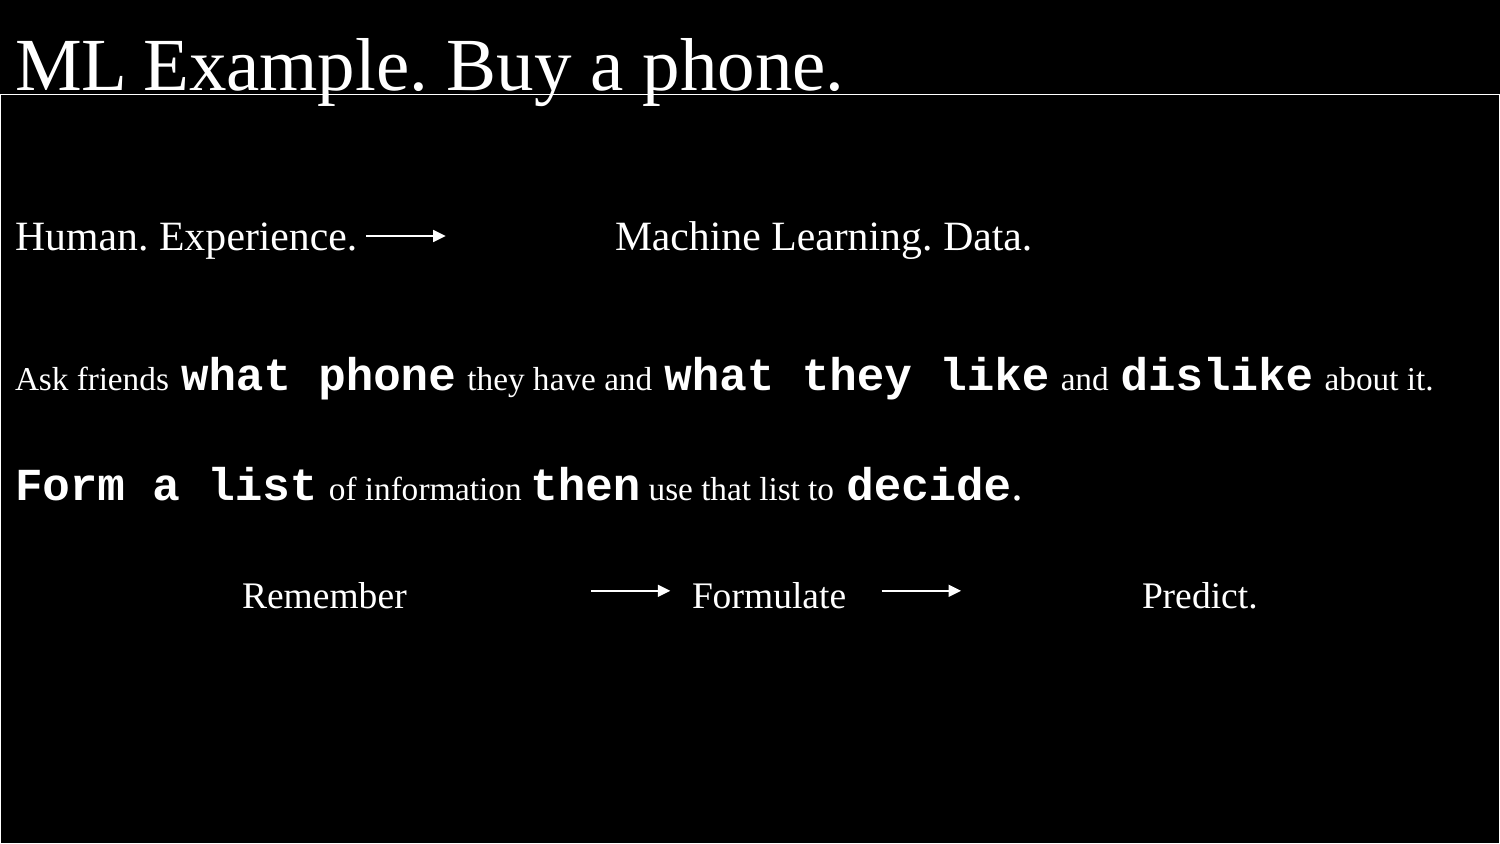

# ML Example. Buy a phone.

Human. Experience.		Machine Learning. Data.

Ask friends what phone they have and what they like and dislike about it.

Form a list of information then use that list to decide.

Remember		Formulate		Predict.